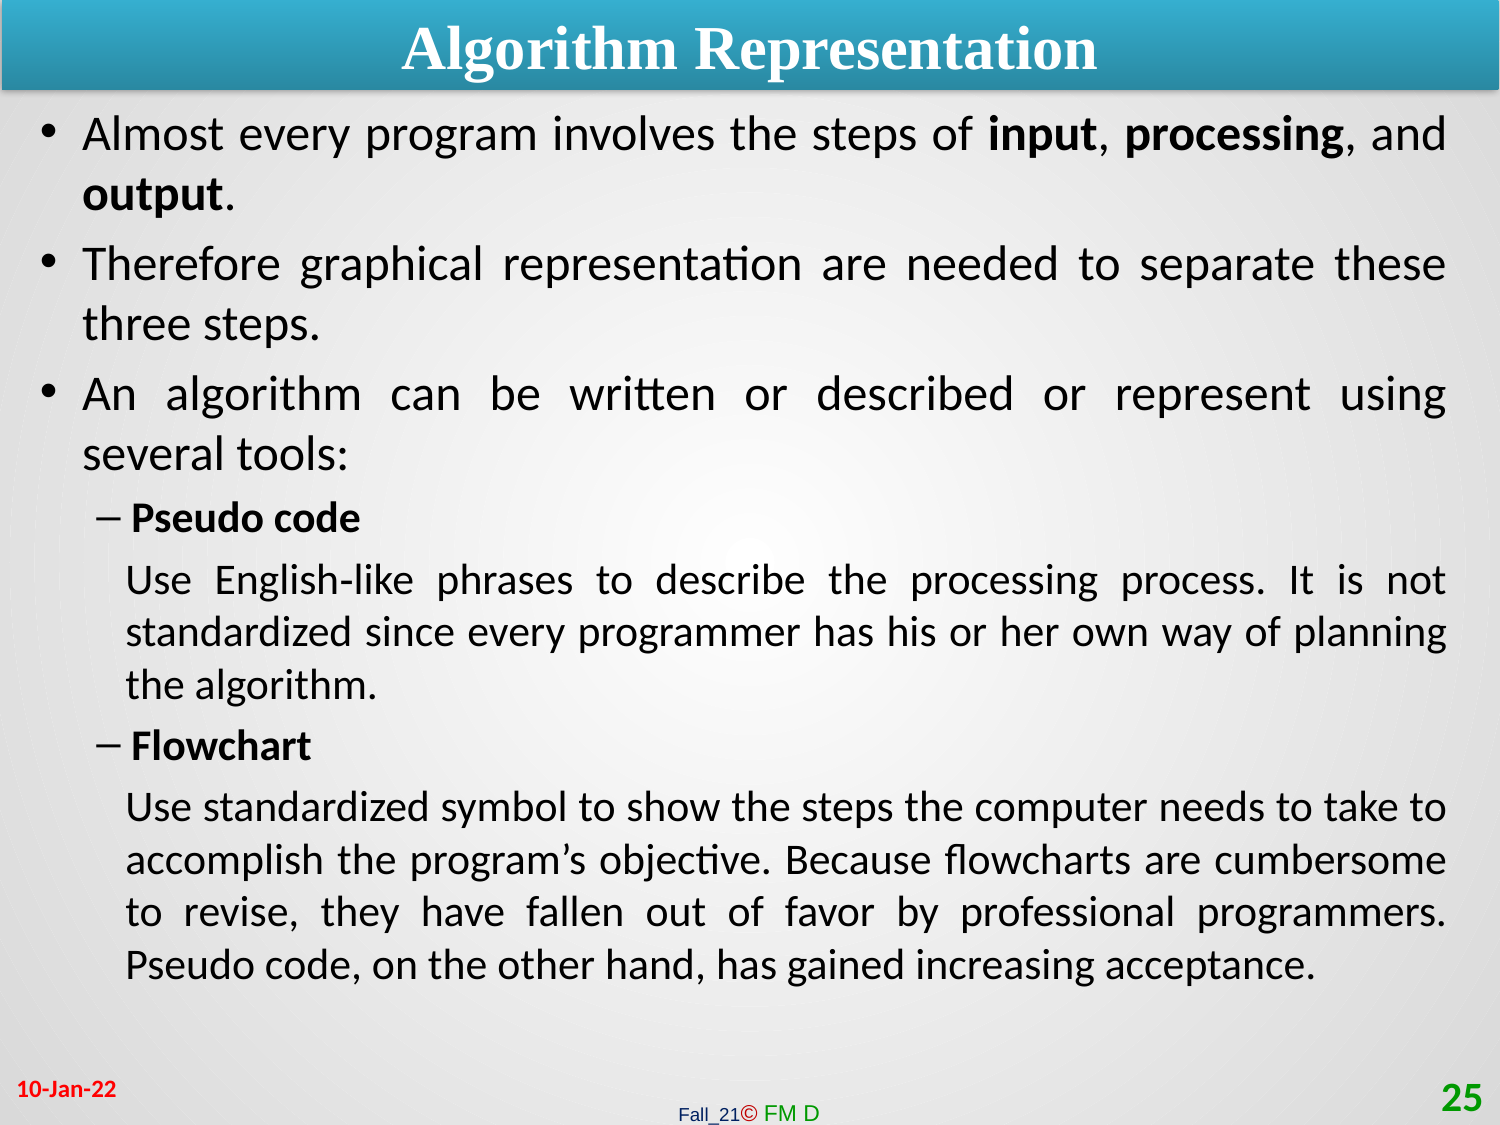

Algorithm Representation
Almost every program involves the steps of input, processing, and output.
Therefore graphical representation are needed to separate these three steps.
An algorithm can be written or described or represent using several tools:
Pseudo code
Use English‐like phrases to describe the processing process. It is not standardized since every programmer has his or her own way of planning the algorithm.
Flowchart
Use standardized symbol to show the steps the computer needs to take to accomplish the program’s objective. Because flowcharts are cumbersome to revise, they have fallen out of favor by professional programmers. Pseudo code, on the other hand, has gained increasing acceptance.

10-Jan-22
25